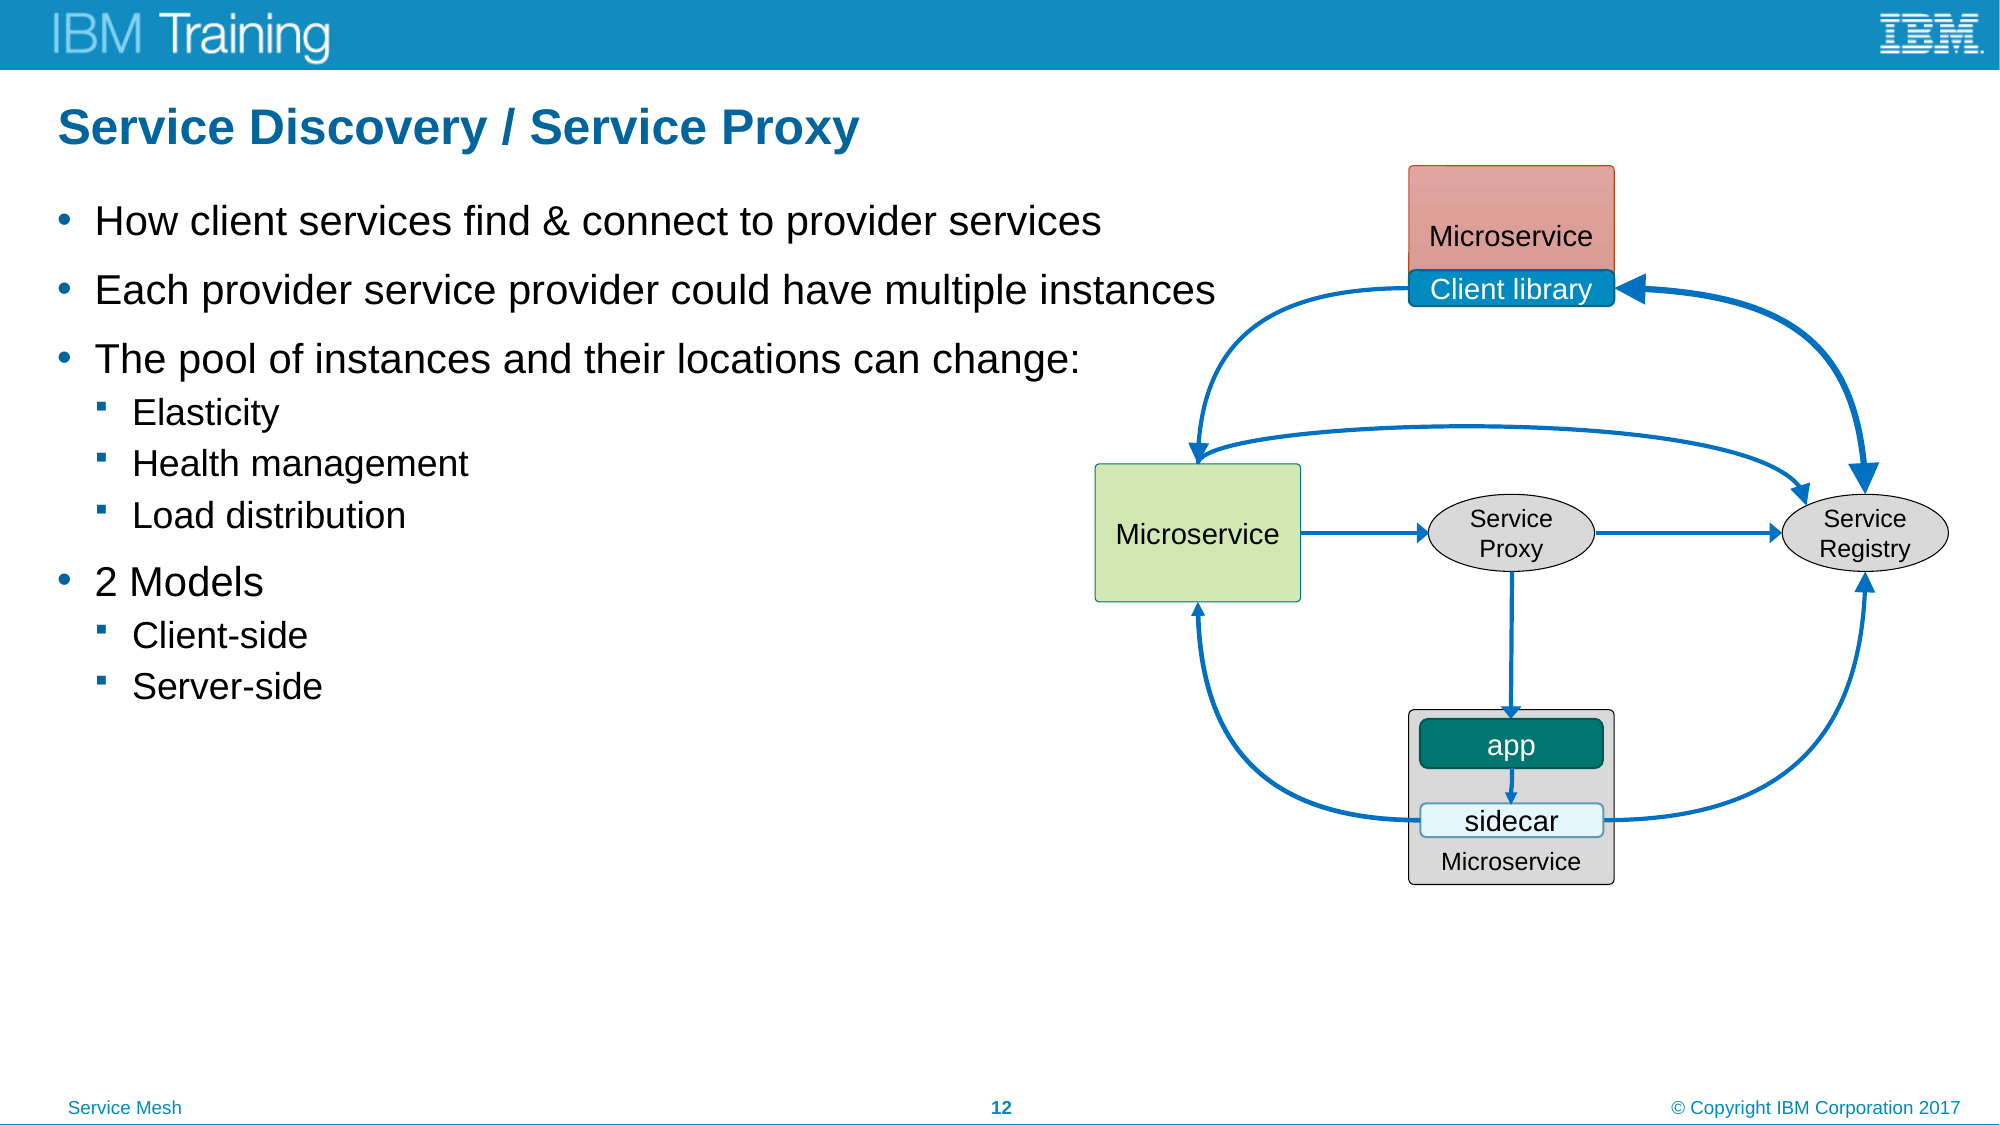

# Service Discovery / Service Proxy
Microservice
Client library
Microservice
Service
Proxy
Service
Registry
Microservice
app
sidecar
How client services find & connect to provider services
Each provider service provider could have multiple instances
The pool of instances and their locations can change:
Elasticity
Health management
Load distribution
2 Models
Client-side
Server-side
12
© Copyright IBM Corporation 2017